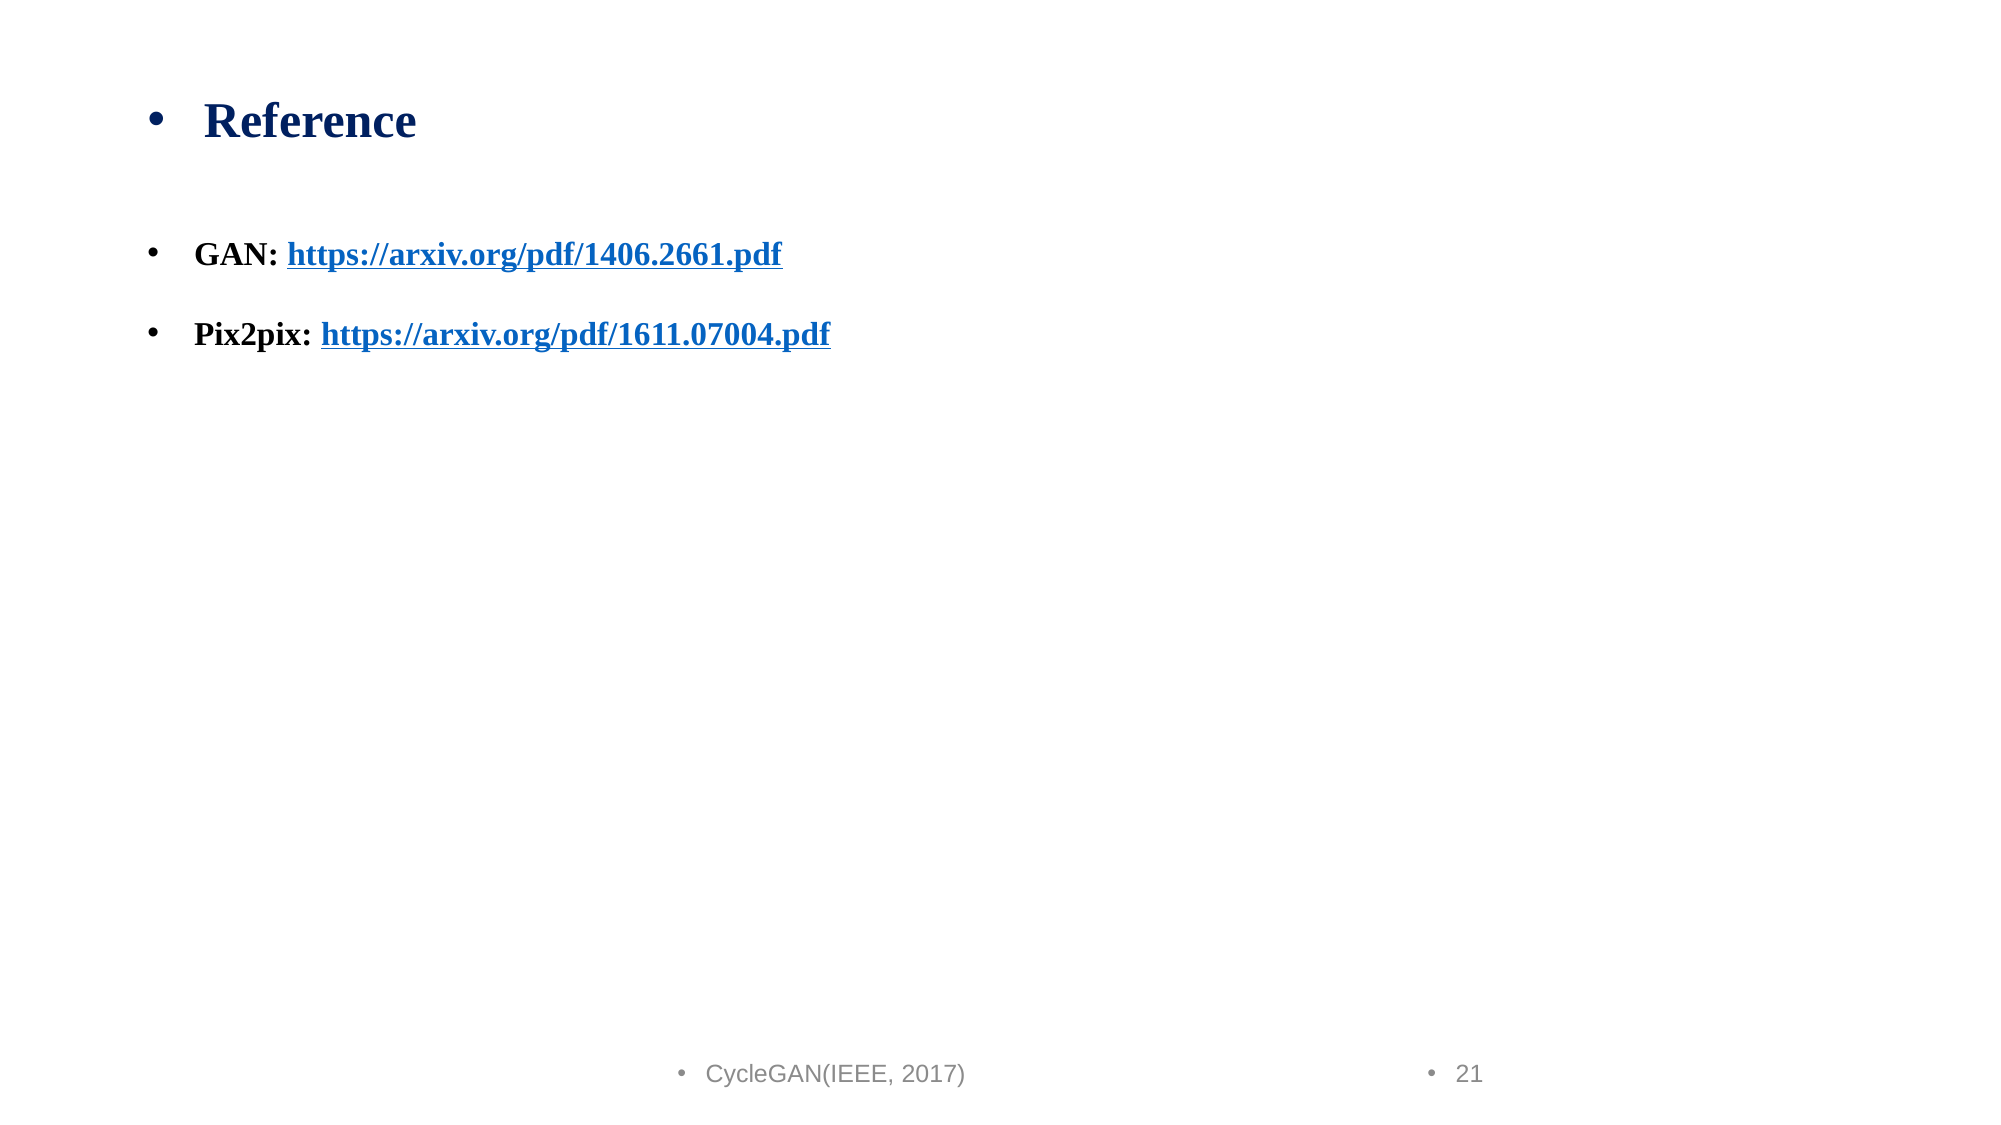

# Reference
GAN: https://arxiv.org/pdf/1406.2661.pdf

Pix2pix: https://arxiv.org/pdf/1611.07004.pdf

CycleGAN(IEEE, 2017)
21